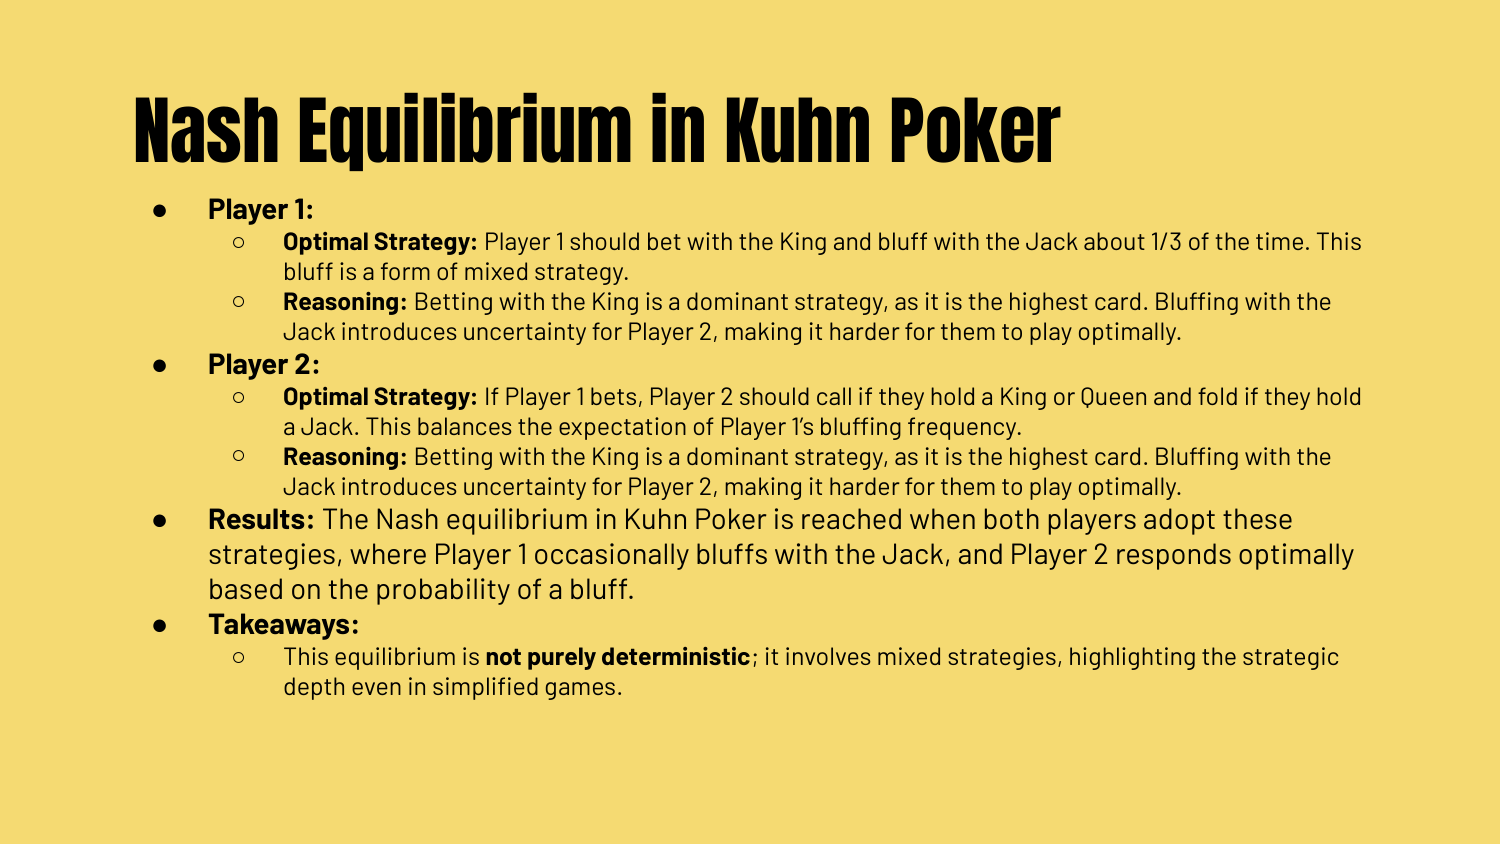

# Nash Equilibrium in Kuhn Poker
Player 1:
Optimal Strategy: Player 1 should bet with the King and bluff with the Jack about 1/3 of the time. This bluff is a form of mixed strategy.
Reasoning: Betting with the King is a dominant strategy, as it is the highest card. Bluffing with the Jack introduces uncertainty for Player 2, making it harder for them to play optimally.
Player 2:
Optimal Strategy: If Player 1 bets, Player 2 should call if they hold a King or Queen and fold if they hold a Jack. This balances the expectation of Player 1’s bluffing frequency.
Reasoning: Betting with the King is a dominant strategy, as it is the highest card. Bluffing with the Jack introduces uncertainty for Player 2, making it harder for them to play optimally.
Results: The Nash equilibrium in Kuhn Poker is reached when both players adopt these strategies, where Player 1 occasionally bluffs with the Jack, and Player 2 responds optimally based on the probability of a bluff.
Takeaways:
This equilibrium is not purely deterministic; it involves mixed strategies, highlighting the strategic depth even in simplified games.